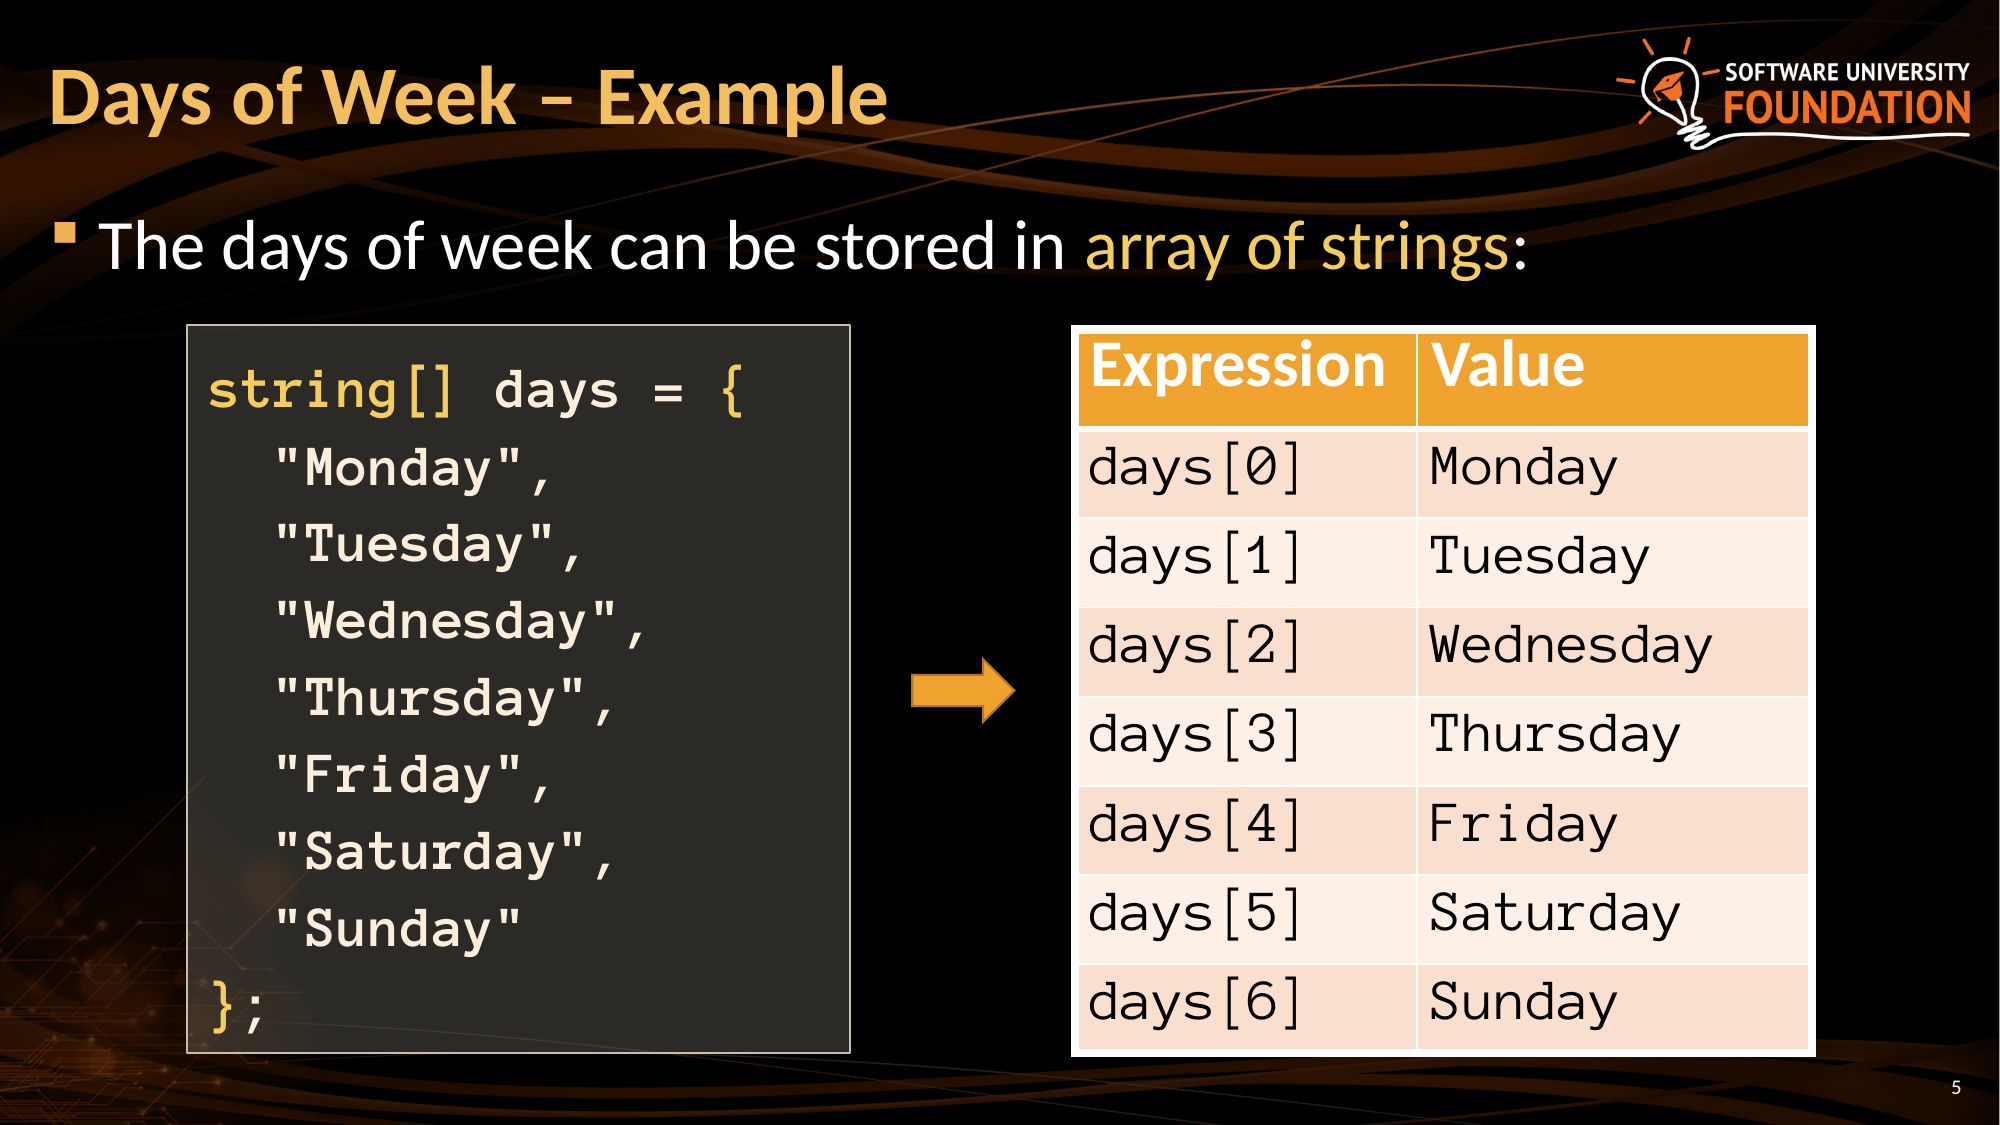

# Days of Week – Example
The days of week can be stored in array of strings:
string[] days = {
  "Monday",
  "Tuesday",
  "Wednesday",
  "Thursday",
  "Friday",
  "Saturday",
  "Sunday"
};
| Expression | Value |
| --- | --- |
| days[0] | Monday |
| days[1] | Tuesday |
| days[2] | Wednesday |
| days[3] | Thursday |
| days[4] | Friday |
| days[5] | Saturday |
| days[6] | Sunday |

5